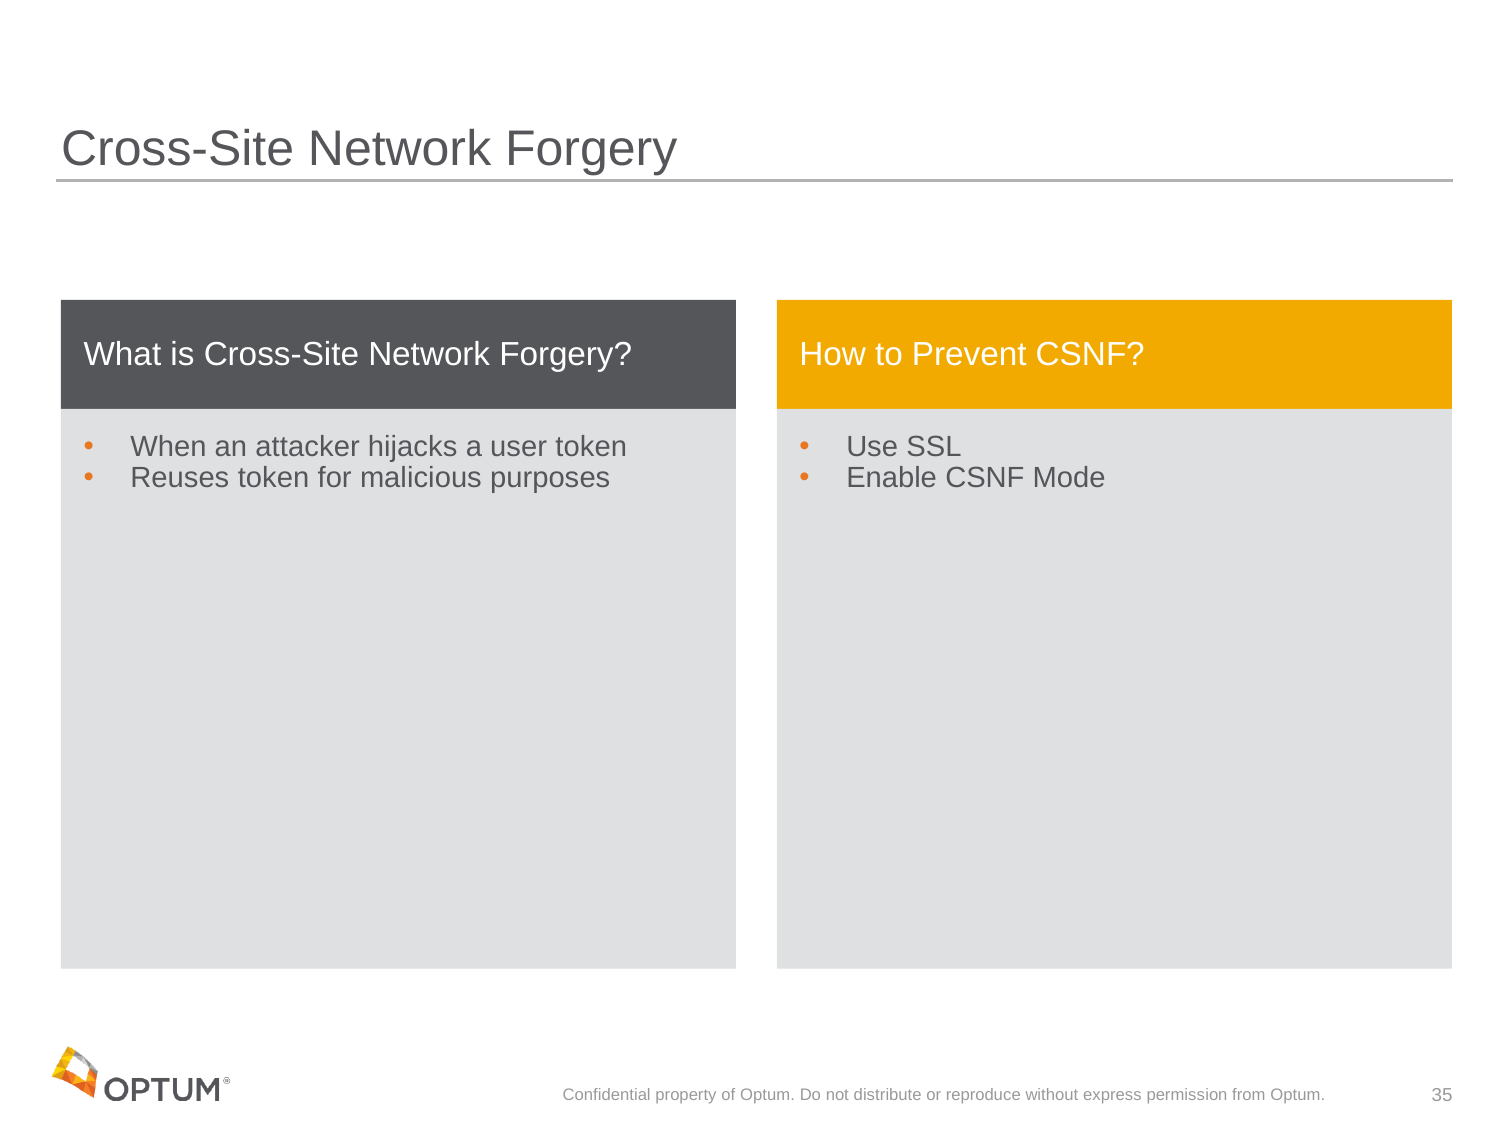

# Cross-Site Network Forgery
How to Prevent CSNF?
What is Cross-Site Network Forgery?
When an attacker hijacks a user token
Reuses token for malicious purposes
Use SSL
Enable CSNF Mode

Confidential property of Optum. Do not distribute or reproduce without express permission from Optum.
35